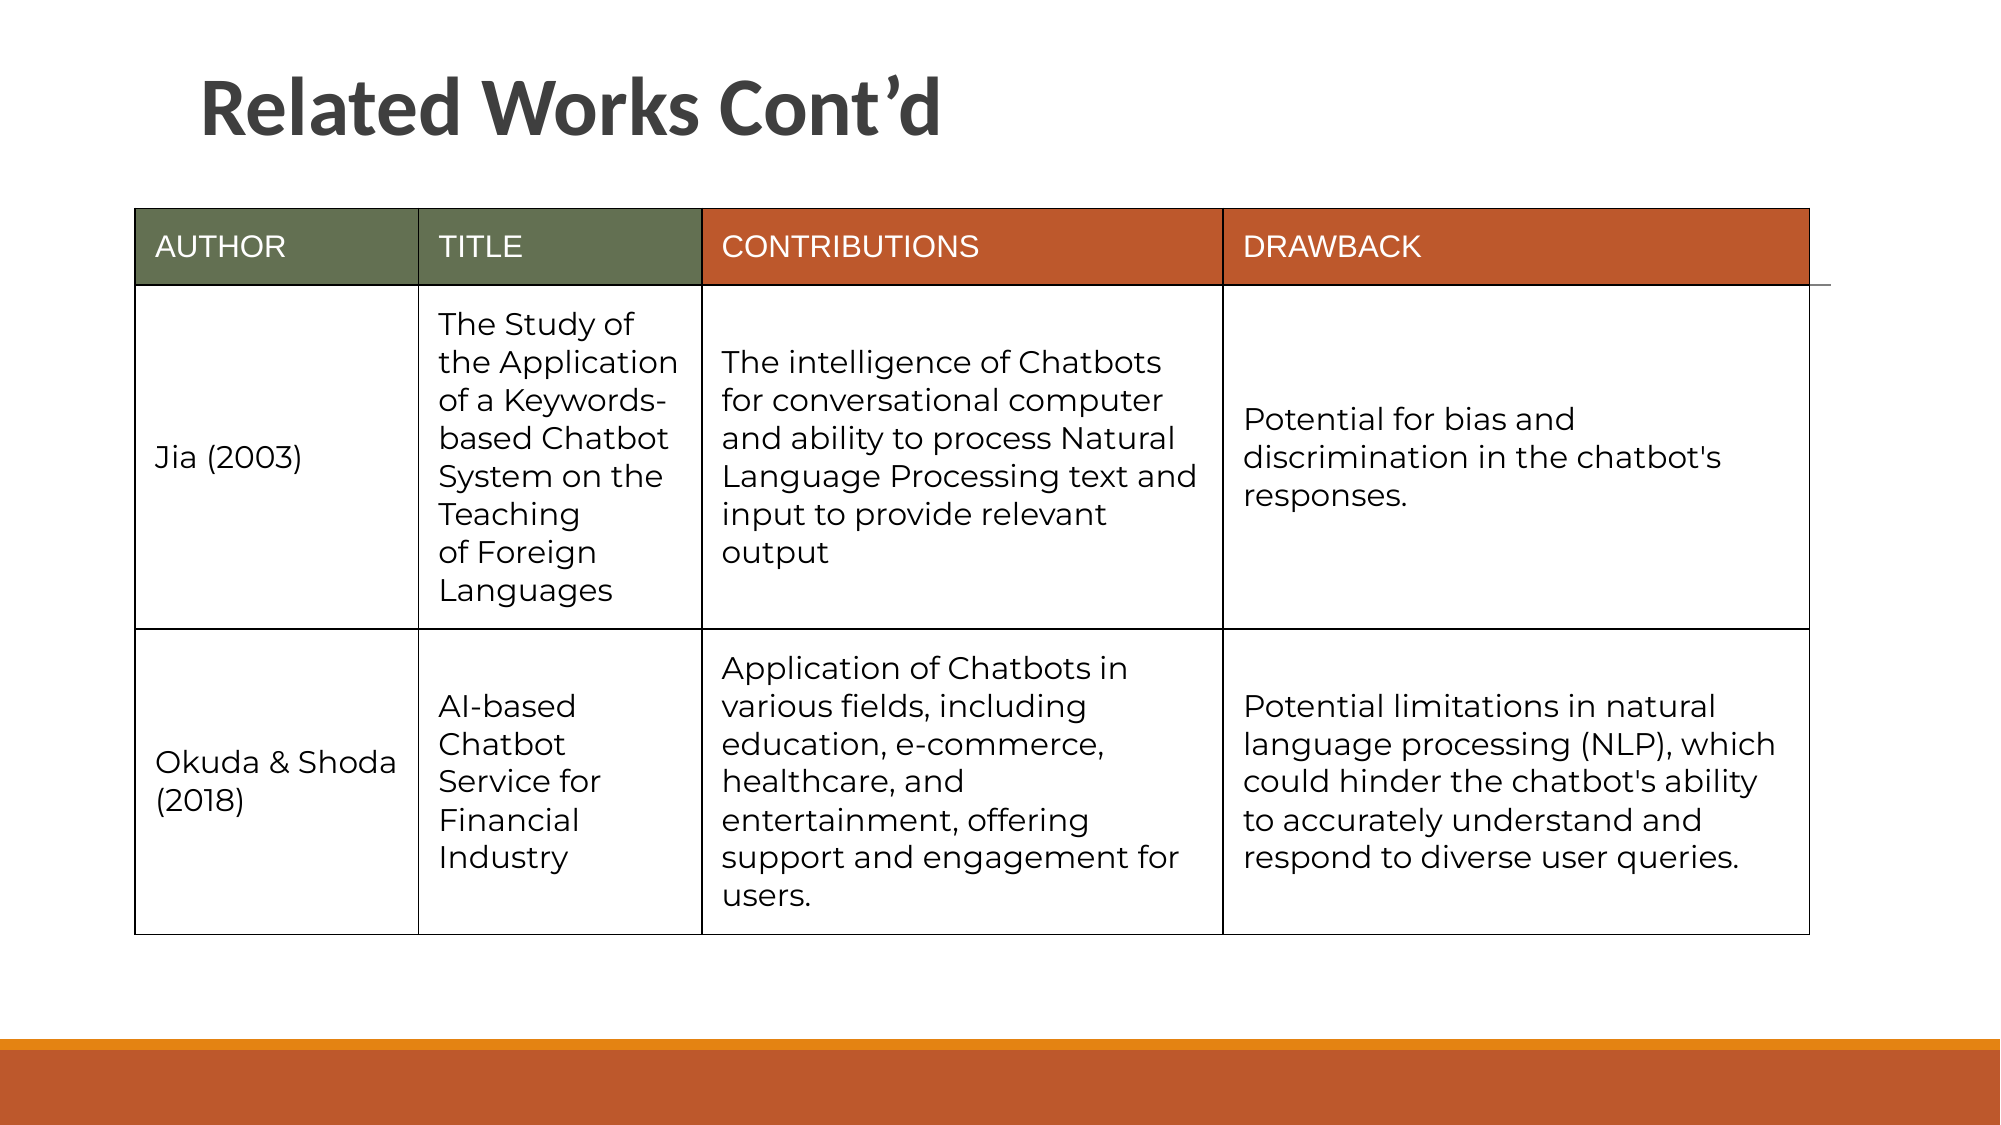

# Related Works Cont’d
| AUTHOR | TITLE | CONTRIBUTIONS | DRAWBACK |
| --- | --- | --- | --- |
| Jia (2003) | The Study of the Application of a Keywords-based Chatbot System on the Teaching of Foreign Languages | The intelligence of Chatbots for conversational computer and ability to process Natural Language Processing text and input to provide relevant output | Potential for bias and discrimination in the chatbot's responses. |
| Okuda & Shoda (2018) | AI-based Chatbot Service for Financial Industry | Application of Chatbots in various fields, including education, e-commerce, healthcare, and entertainment, offering support and engagement for users. | Potential limitations in natural language processing (NLP), which could hinder the chatbot's ability to accurately understand and respond to diverse user queries. |